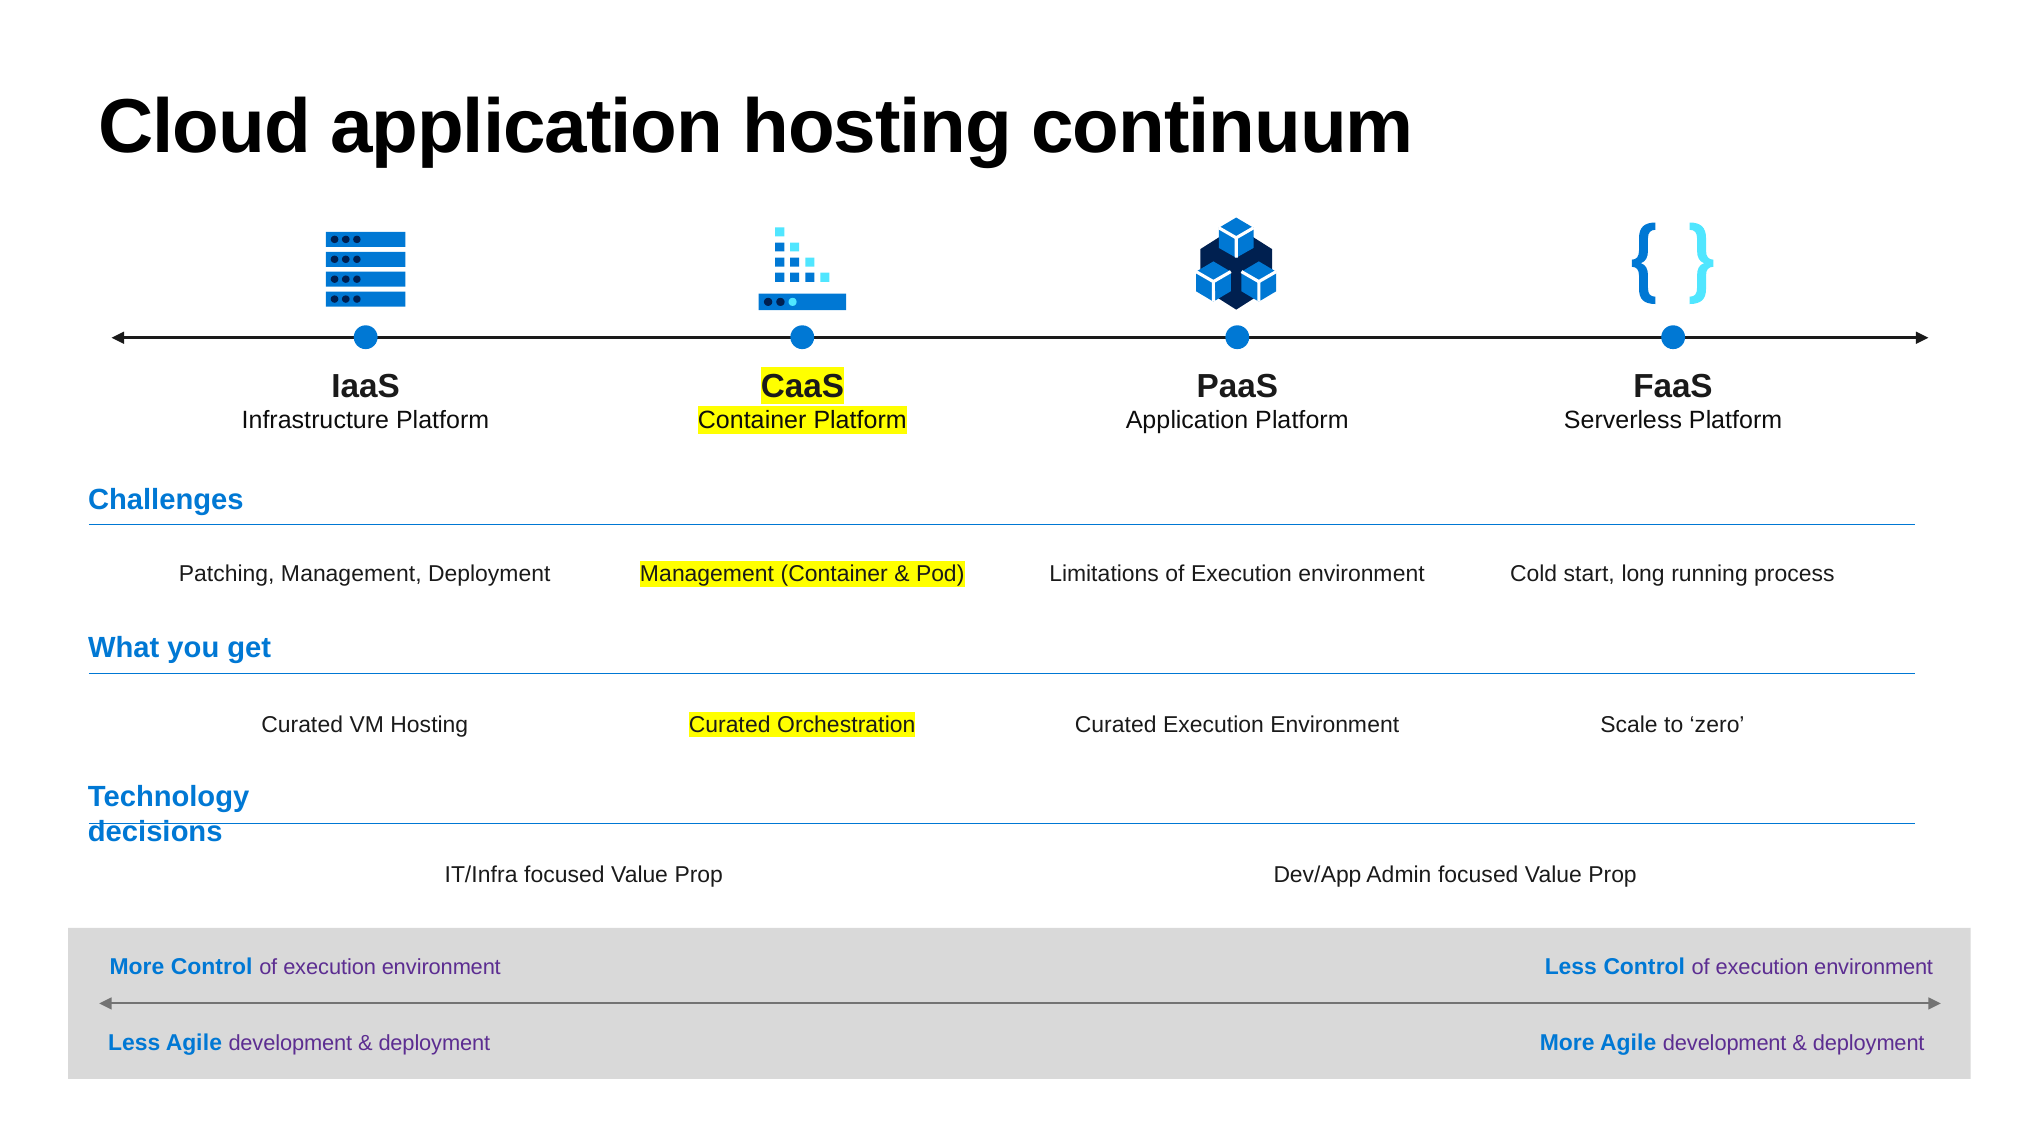

# Cloud application hosting continuum

IaaS
Infrastructure Platform
CaaS
Container Platform
PaaS
Application Platform
FaaS
Serverless Platform
Challenges
Patching, Management, Deployment
Management (Container & Pod)
Limitations of Execution environment
Cold start, long running process
What you get
Curated VM Hosting
Curated Orchestration
Scale to ‘zero’
Curated Execution Environment
Technology decisions
IT/Infra focused Value Prop
Dev/App Admin focused Value Prop

More Control of execution environment
Less Control of execution environment
Less Agile development & deployment
More Agile development & deployment